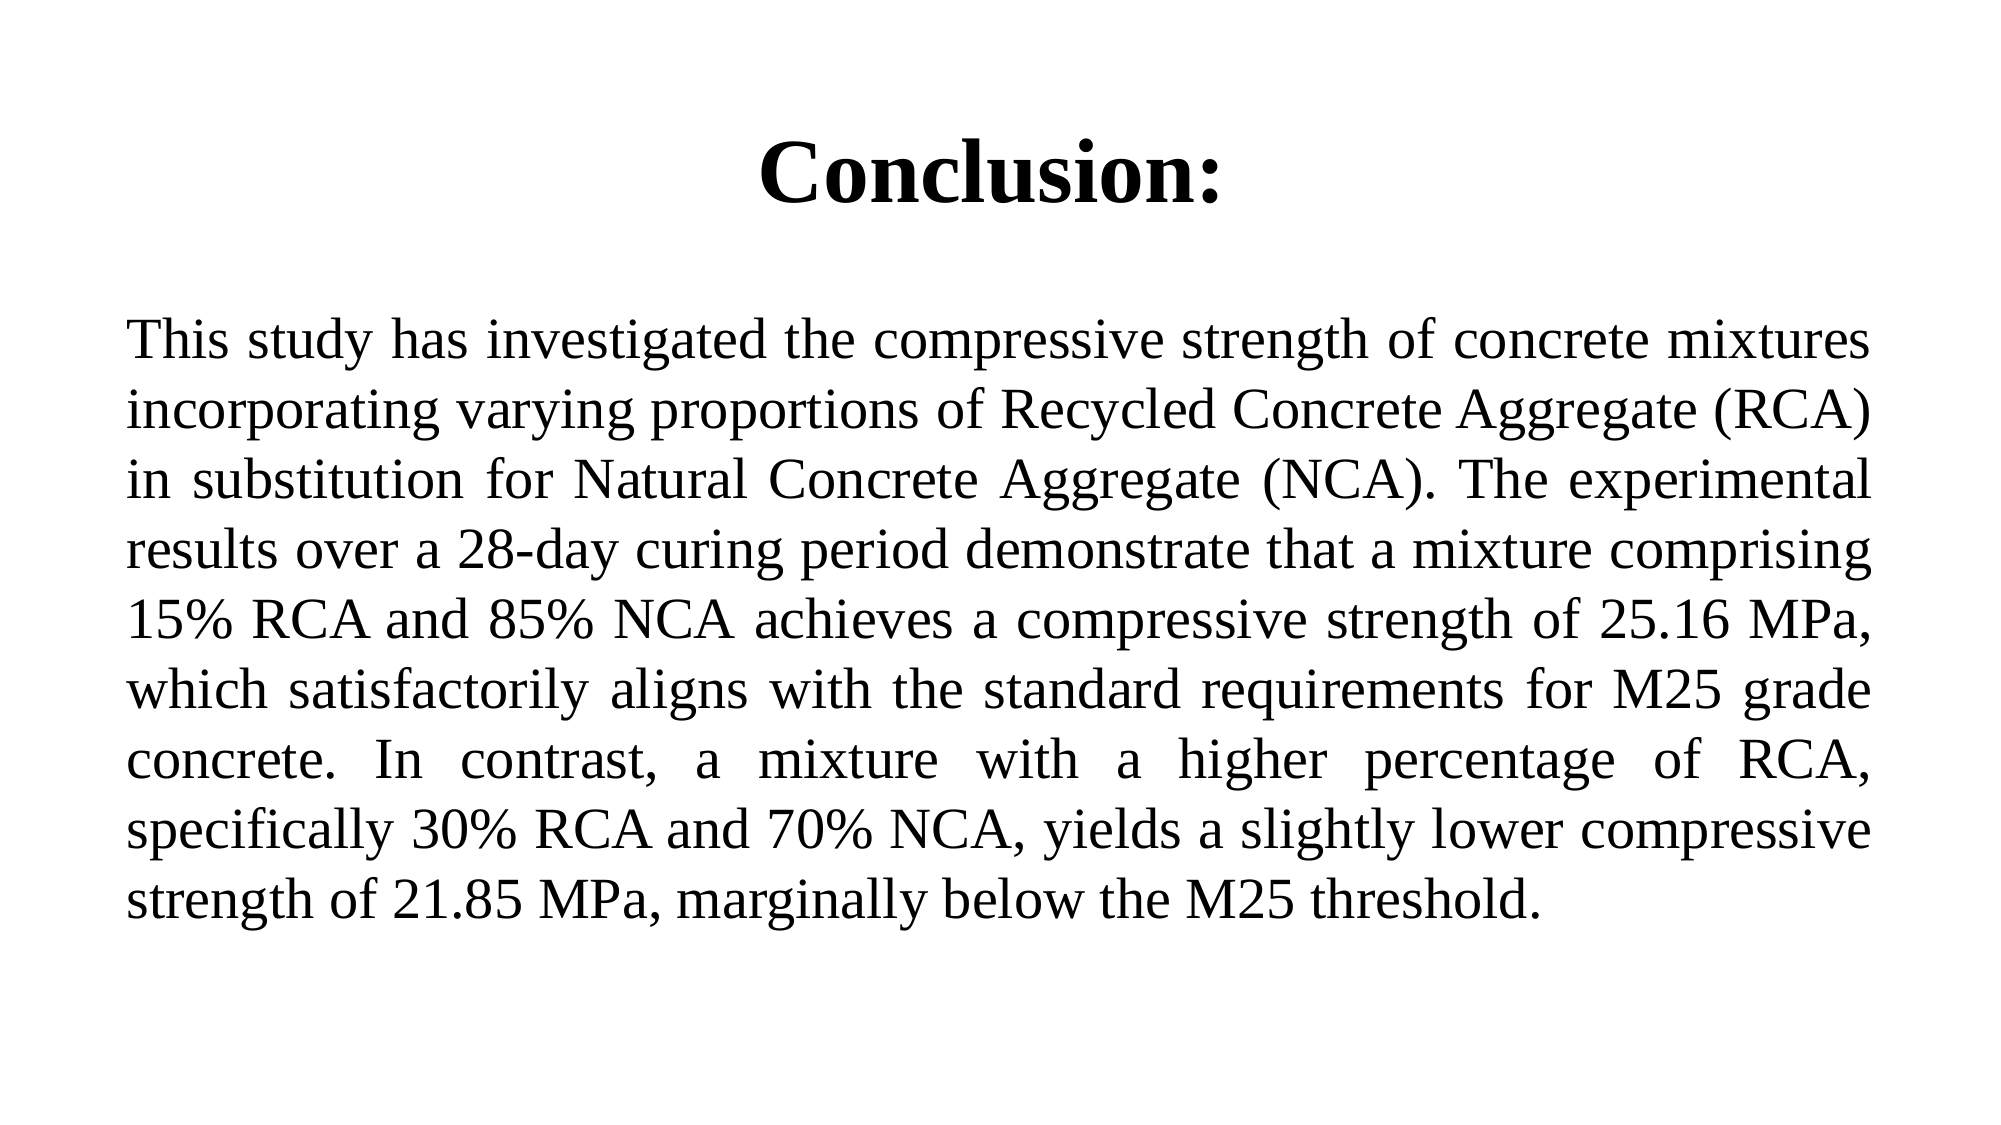

Conclusion:
This study has investigated the compressive strength of concrete mixtures incorporating varying proportions of Recycled Concrete Aggregate (RCA) in substitution for Natural Concrete Aggregate (NCA). The experimental results over a 28-day curing period demonstrate that a mixture comprising 15% RCA and 85% NCA achieves a compressive strength of 25.16 MPa, which satisfactorily aligns with the standard requirements for M25 grade concrete. In contrast, a mixture with a higher percentage of RCA, specifically 30% RCA and 70% NCA, yields a slightly lower compressive strength of 21.85 MPa, marginally below the M25 threshold.